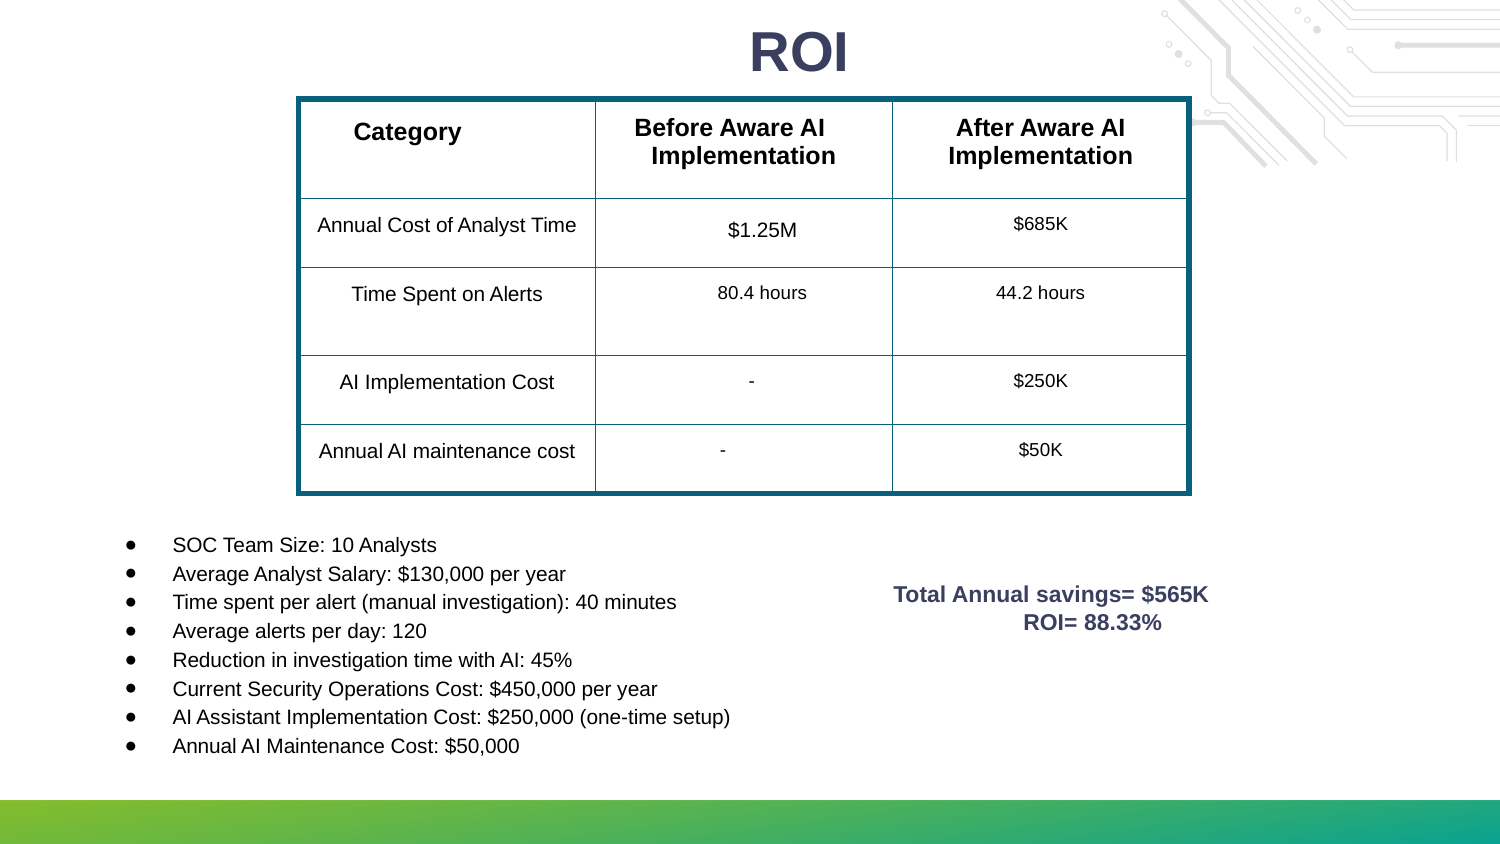

# ROI
| Category | Before Aware AI Implementation | After Aware AI Implementation |
| --- | --- | --- |
| Annual Cost of Analyst Time | $1.25M | $685K |
| Time Spent on Alerts | 80.4 hours | 44.2 hours |
| AI Implementation Cost | - | $250K |
| Annual AI maintenance cost | - | $50K |
SOC Team Size: 10 Analysts
Average Analyst Salary: $130,000 per year
Time spent per alert (manual investigation): 40 minutes
Average alerts per day: 120
Reduction in investigation time with AI: 45%
Current Security Operations Cost: $450,000 per year
AI Assistant Implementation Cost: $250,000 (one-time setup)
Annual AI Maintenance Cost: $50,000

  Total Annual savings= $565K
                      ROI= 88.33%